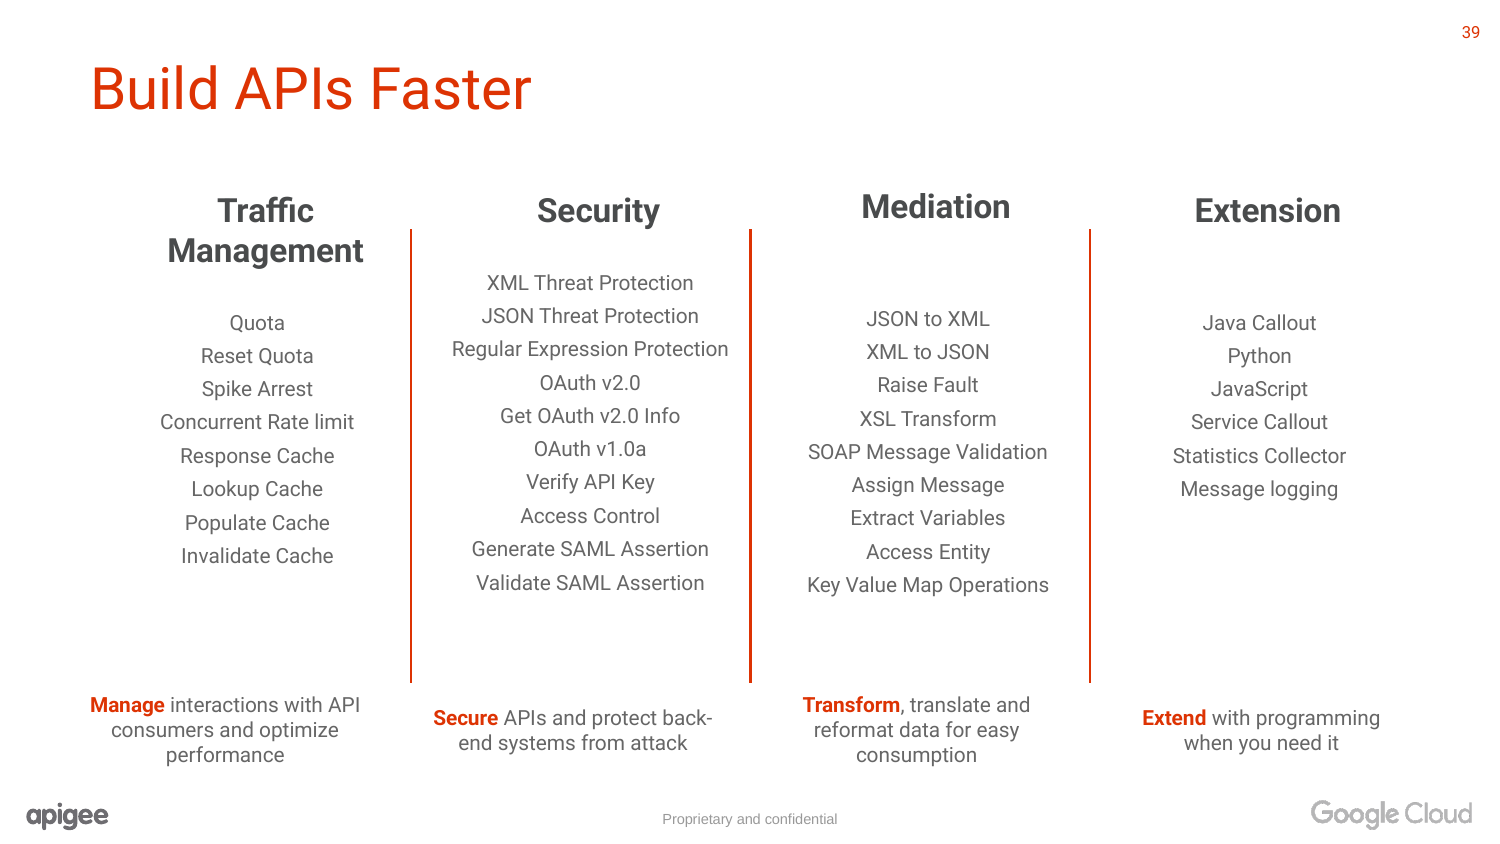

# Build APIs Faster
Mediation

JSON to XML
XML to JSON
Raise Fault
XSL Transform
SOAP Message Validation
Assign Message
Extract Variables
Access Entity
Key Value Map Operations
Traffic Management

Quota
Reset Quota
Spike Arrest
Concurrent Rate limit
Response Cache
Lookup Cache
Populate Cache
Invalidate Cache

Security

XML Threat Protection
JSON Threat Protection
Regular Expression Protection
OAuth v2.0
Get OAuth v2.0 Info
OAuth v1.0a
Verify API Key
Access Control
Generate SAML Assertion
Validate SAML Assertion
Extension

Java Callout
Python
JavaScript
Service Callout
Statistics Collector
Message logging
Secure APIs and protect back-end systems from attack
Manage interactions with API consumers and optimize performance
Transform, translate and reformat data for easy consumption
Extend with programming when you need it